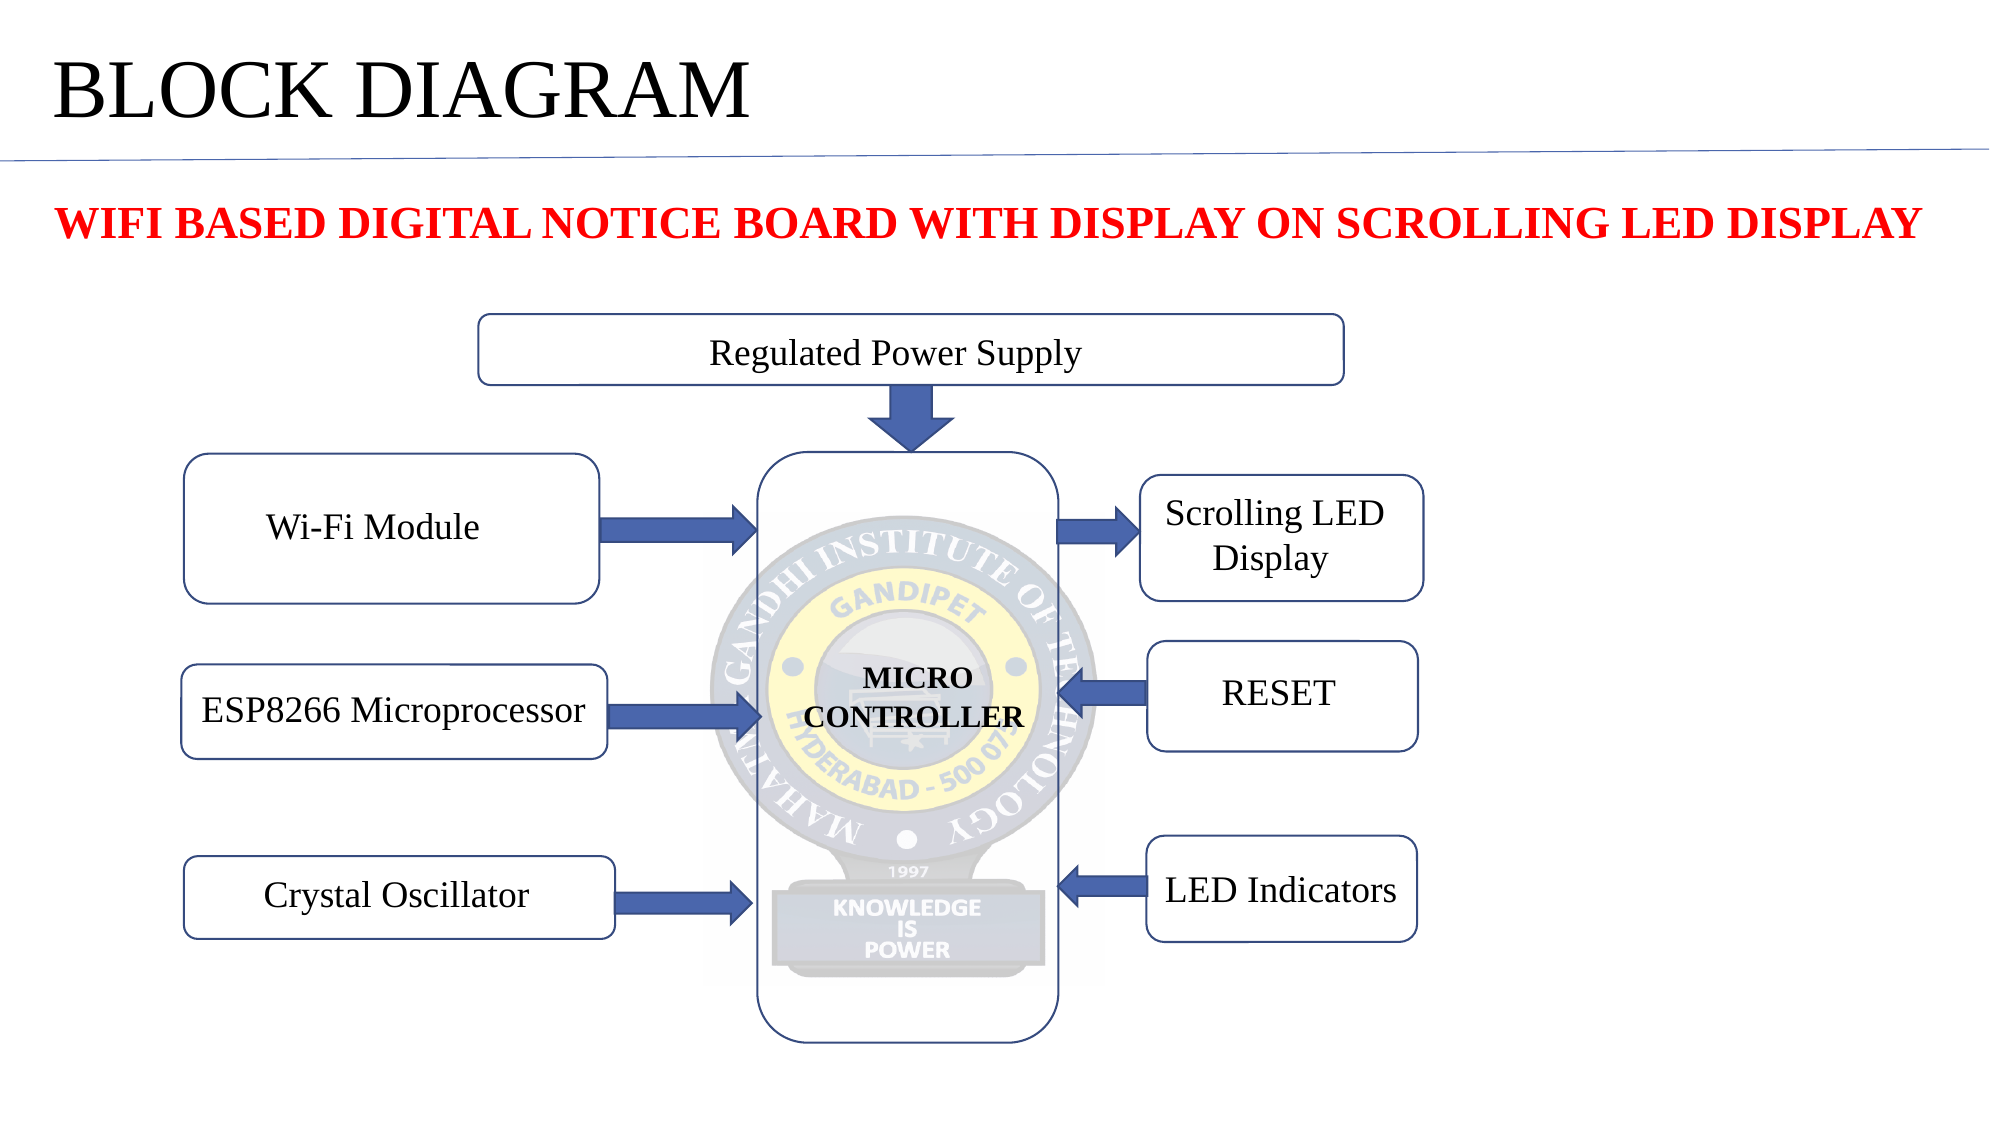

# BLOCK DIAGRAM
WIFI BASED DIGITAL NOTICE BOARD WITH DISPLAY ON SCROLLING LED DISPLAY

Regulated Power Supply

Scrolling LED
     Display
Wi-Fi Module

       MICRO
CONTROLLER
        RESET

ESP8266 Microprocessor

LED Indicators
Crystal Oscillator